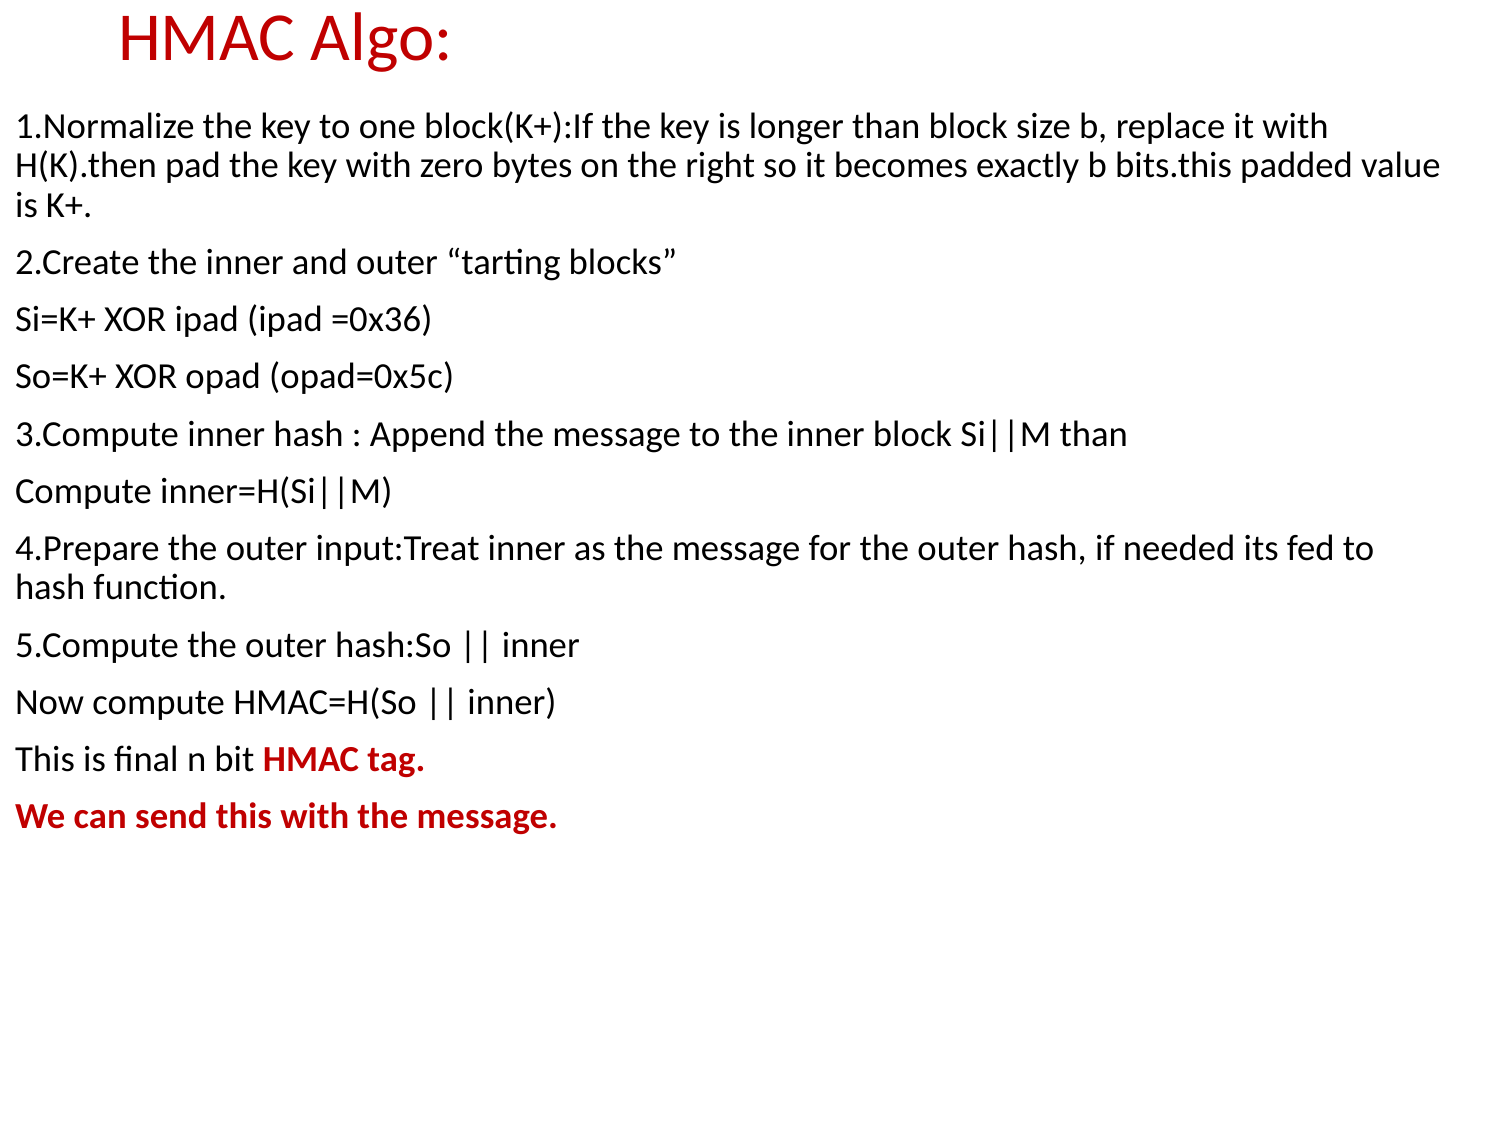

# HMAC Algo:
1.Normalize the key to one block(K+):If the key is longer than block size b, replace it with H(K).then pad the key with zero bytes on the right so it becomes exactly b bits.this padded value is K+.
2.Create the inner and outer “tarting blocks”
Si=K+ XOR ipad (ipad =0x36)
So=K+ XOR opad (opad=0x5c)
3.Compute inner hash : Append the message to the inner block Si||M than
Compute inner=H(Si||M)
4.Prepare the outer input:Treat inner as the message for the outer hash, if needed its fed to hash function.
5.Compute the outer hash:So || inner
Now compute HMAC=H(So || inner)
This is final n bit HMAC tag.
We can send this with the message.